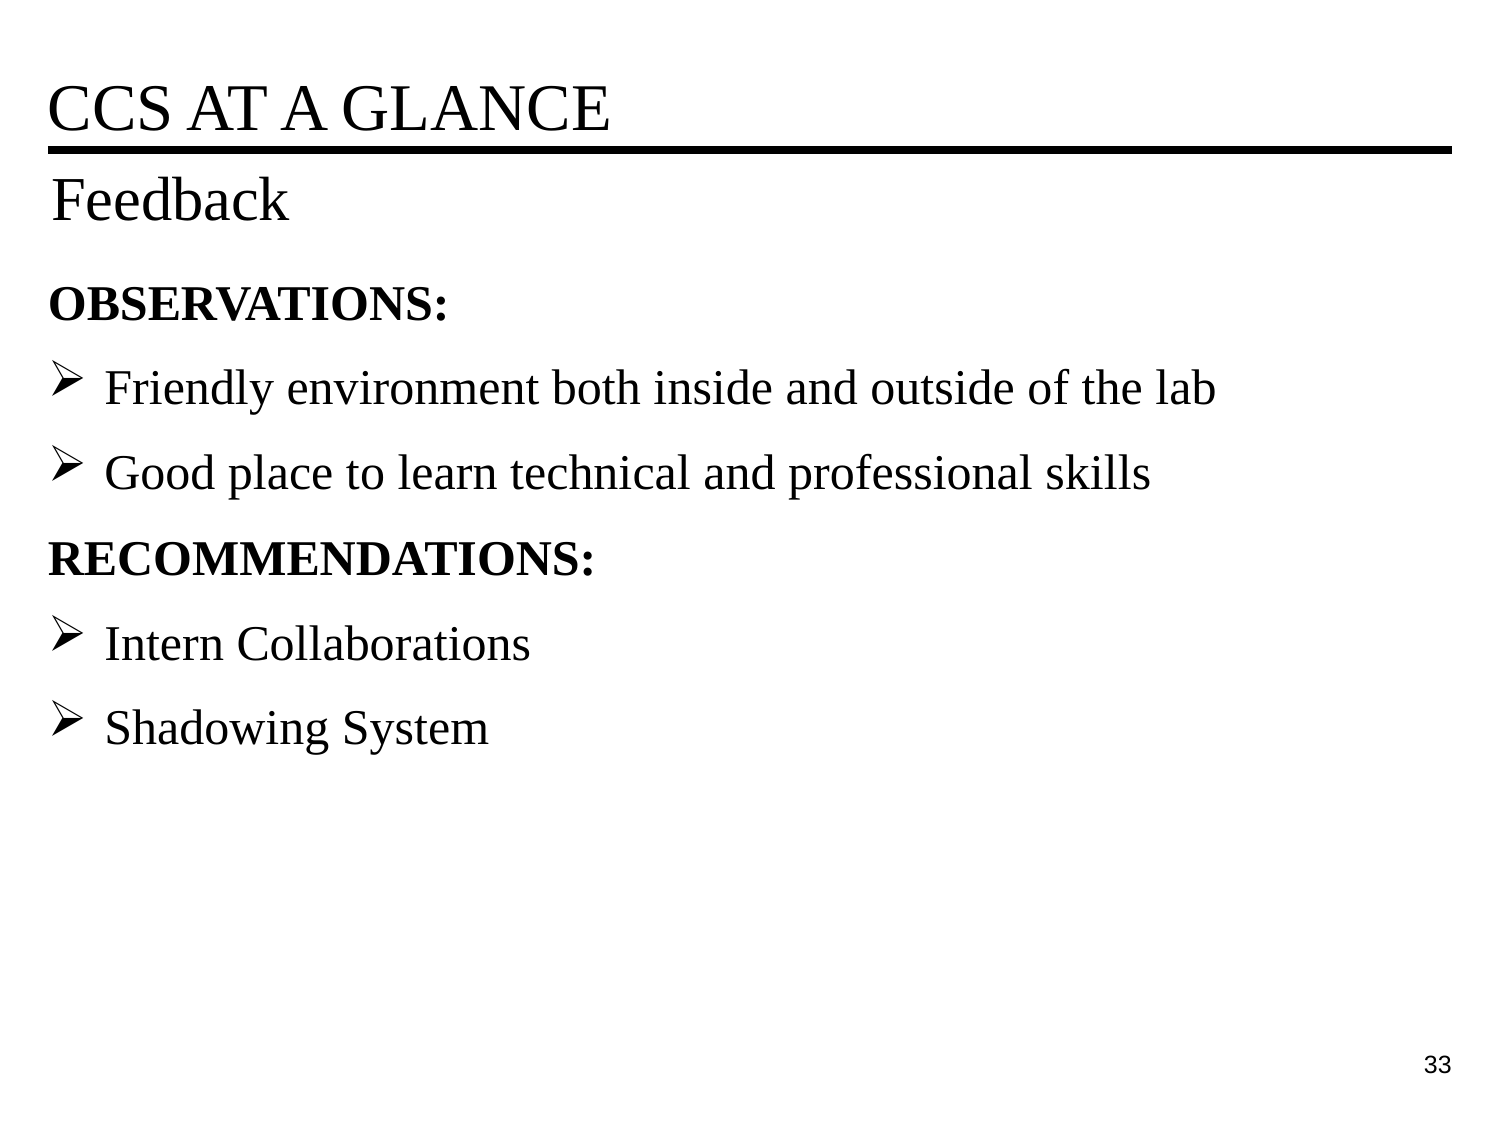

# CCS AT A GLANCE
Feedback
OBSERVATIONS:
Friendly environment both inside and outside of the lab
Good place to learn technical and professional skills
RECOMMENDATIONS:
Intern Collaborations
Shadowing System
33